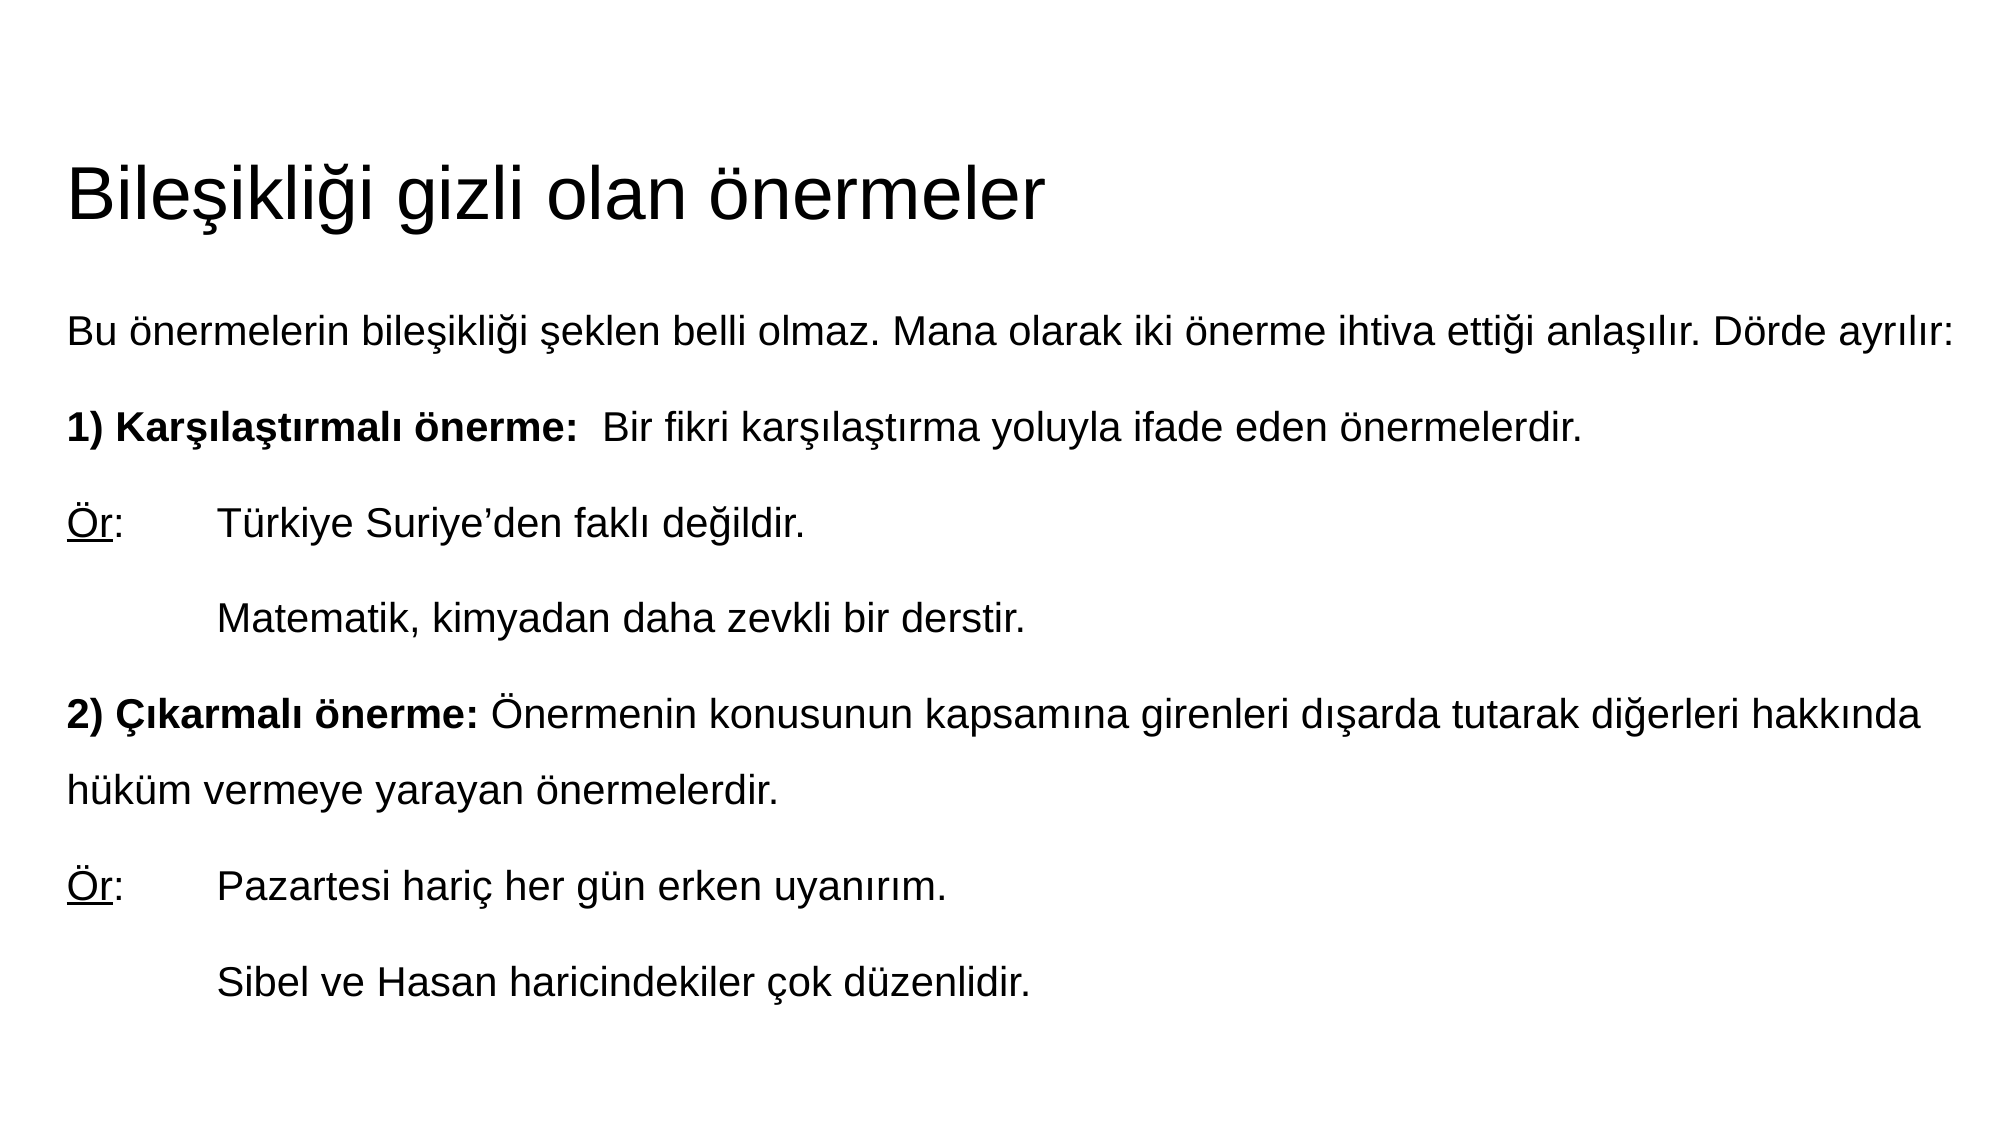

# Bileşikliği gizli olan önermeler
Bu önermelerin bileşikliği şeklen belli olmaz. Mana olarak iki önerme ihtiva ettiği anlaşılır. Dörde ayrılır:
1) Karşılaştırmalı önerme:  Bir fikri karşılaştırma yoluyla ifade eden önermelerdir.
Ör: 	Türkiye Suriye’den faklı değildir.
	Matematik, kimyadan daha zevkli bir derstir.
2) Çıkarmalı önerme: Önermenin konusunun kapsamına girenleri dışarda tutarak diğerleri hakkında hüküm vermeye yarayan önermelerdir.
Ör: 	Pazartesi hariç her gün erken uyanırım.
	Sibel ve Hasan haricindekiler çok düzenlidir.